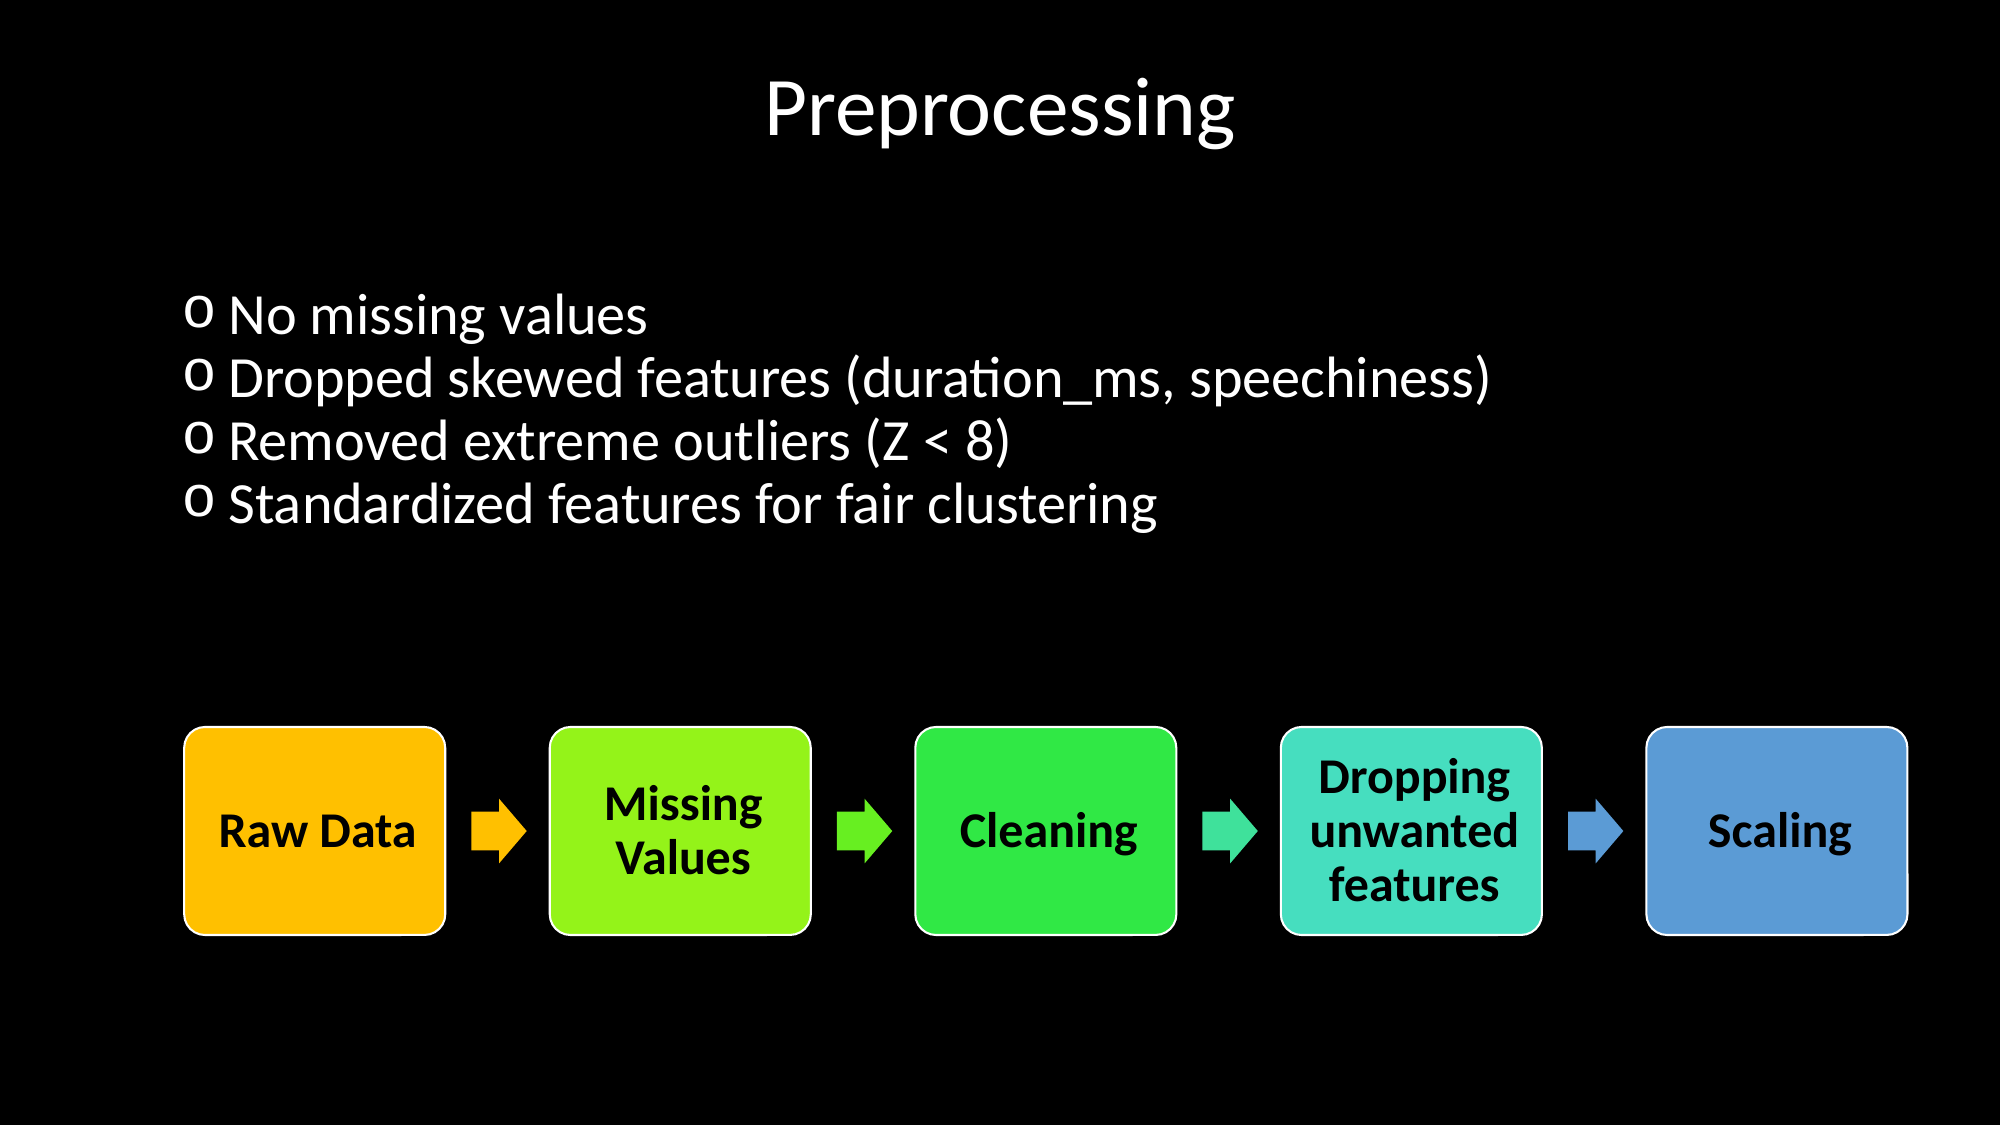

# Preprocessing

No missing values
Dropped skewed features (duration_ms, speechiness)
Removed extreme outliers (Z < 8)
Standardized features for fair clustering

Raw Data

Missing Values

Cleaning

Dropping unwanted features

Scaling